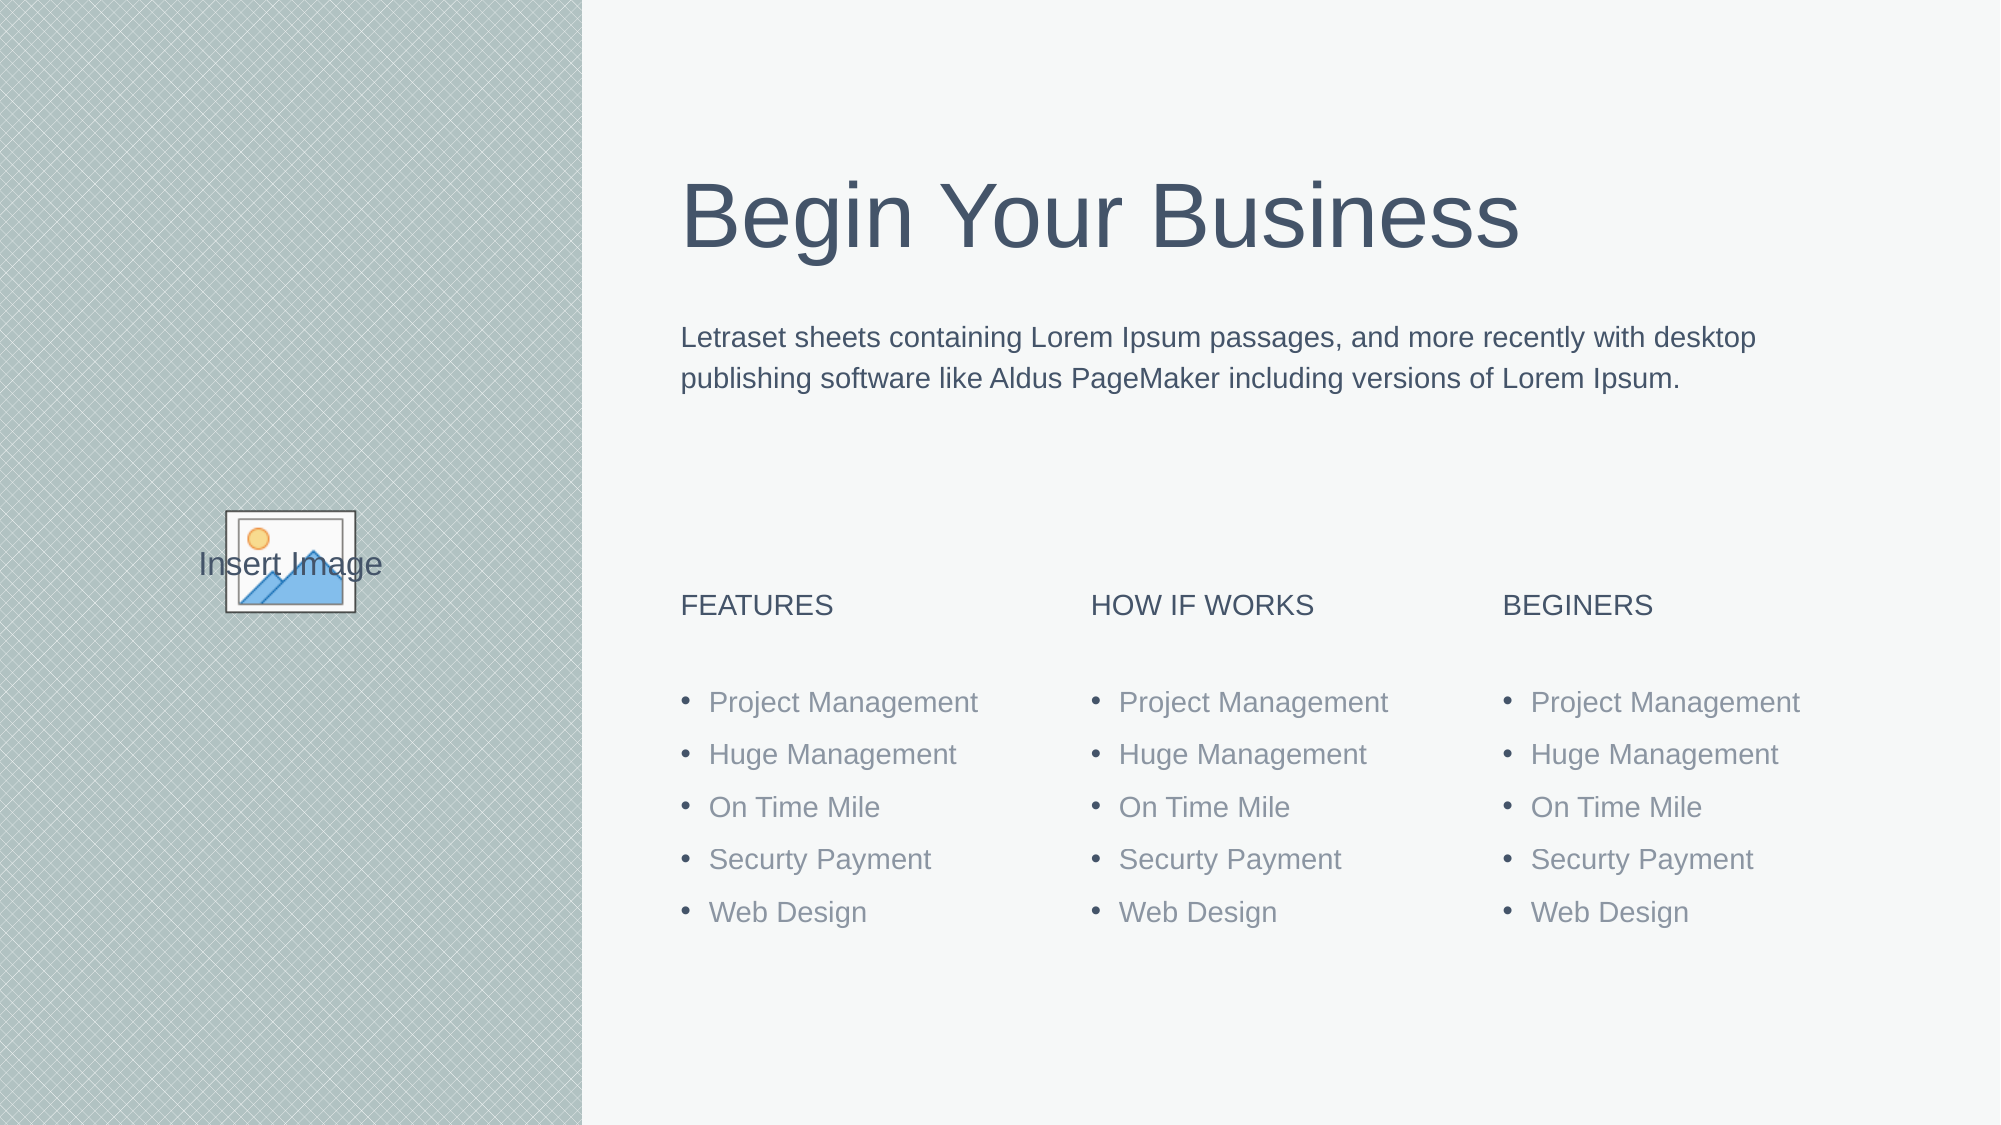

Begin Your Business
Letraset sheets containing Lorem Ipsum passages, and more recently with desktop publishing software like Aldus PageMaker including versions of Lorem Ipsum.
FEATURES
Project Management
Huge Management
On Time Mile
Securty Payment
Web Design
HOW IF WORKS
Project Management
Huge Management
On Time Mile
Securty Payment
Web Design
BEGINERS
Project Management
Huge Management
On Time Mile
Securty Payment
Web Design